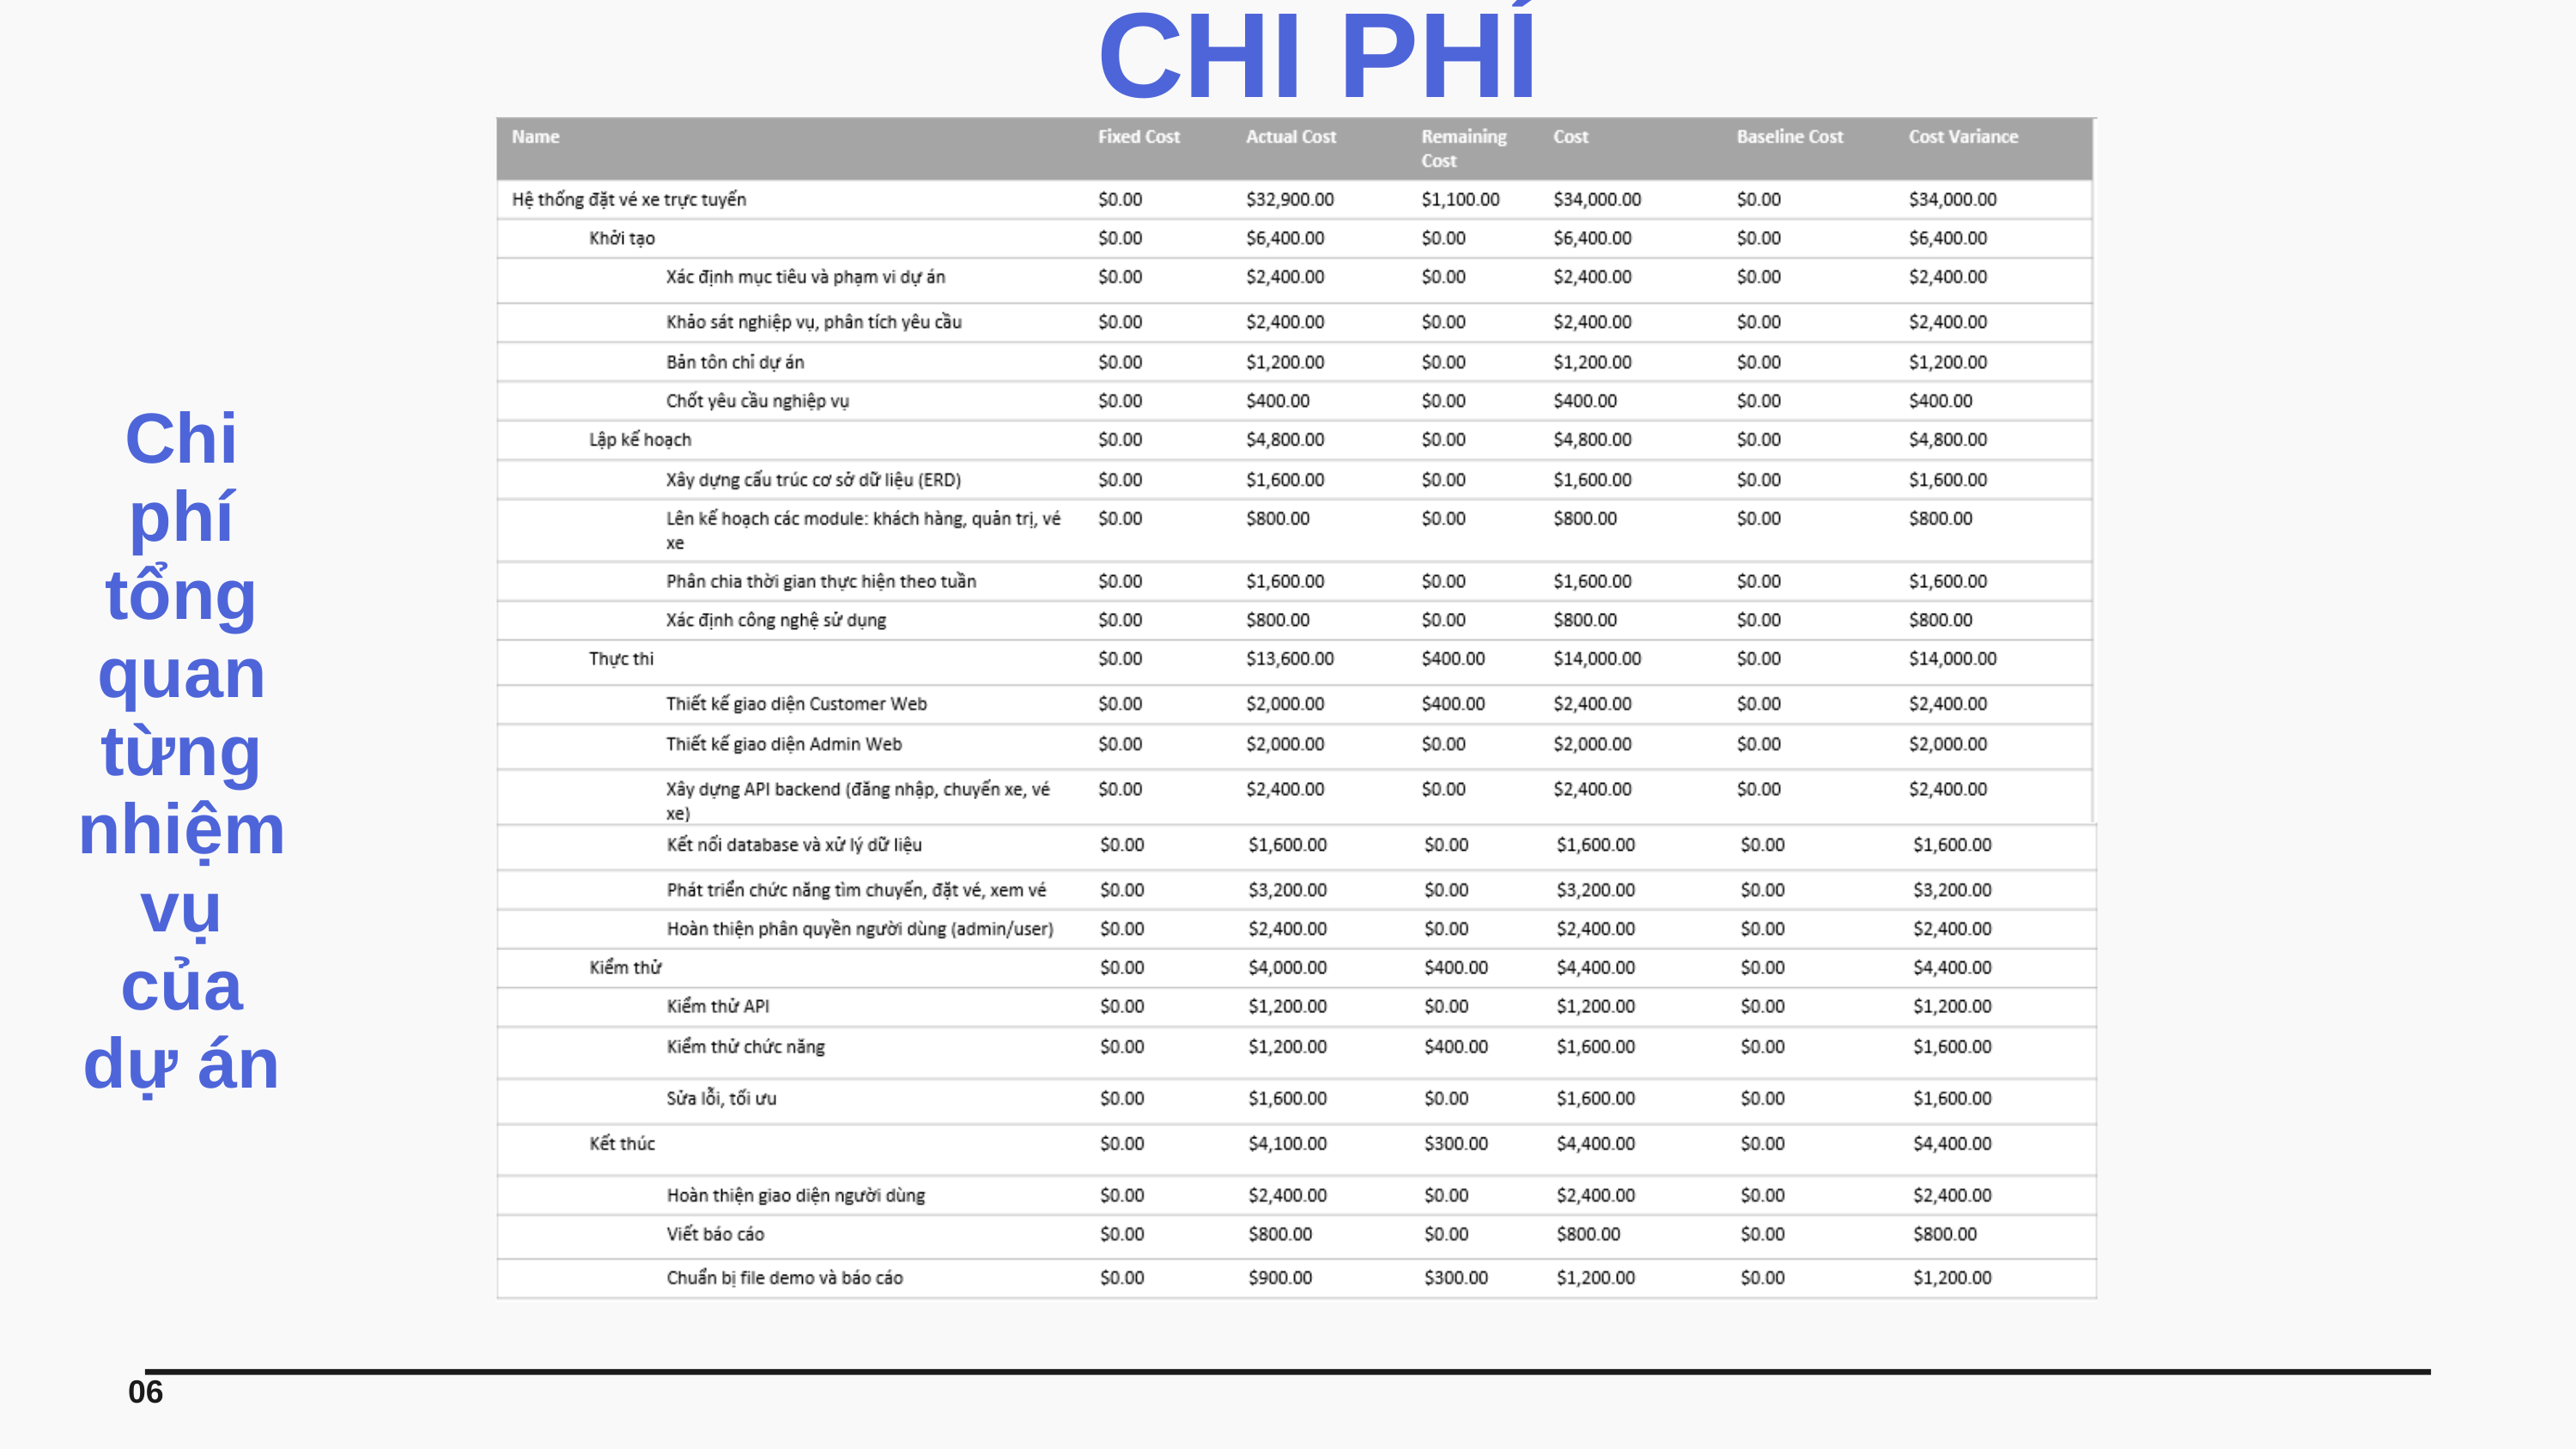

CHI PHÍ

Chi phí tổng quan từng nhiệm vụ của dự án

06